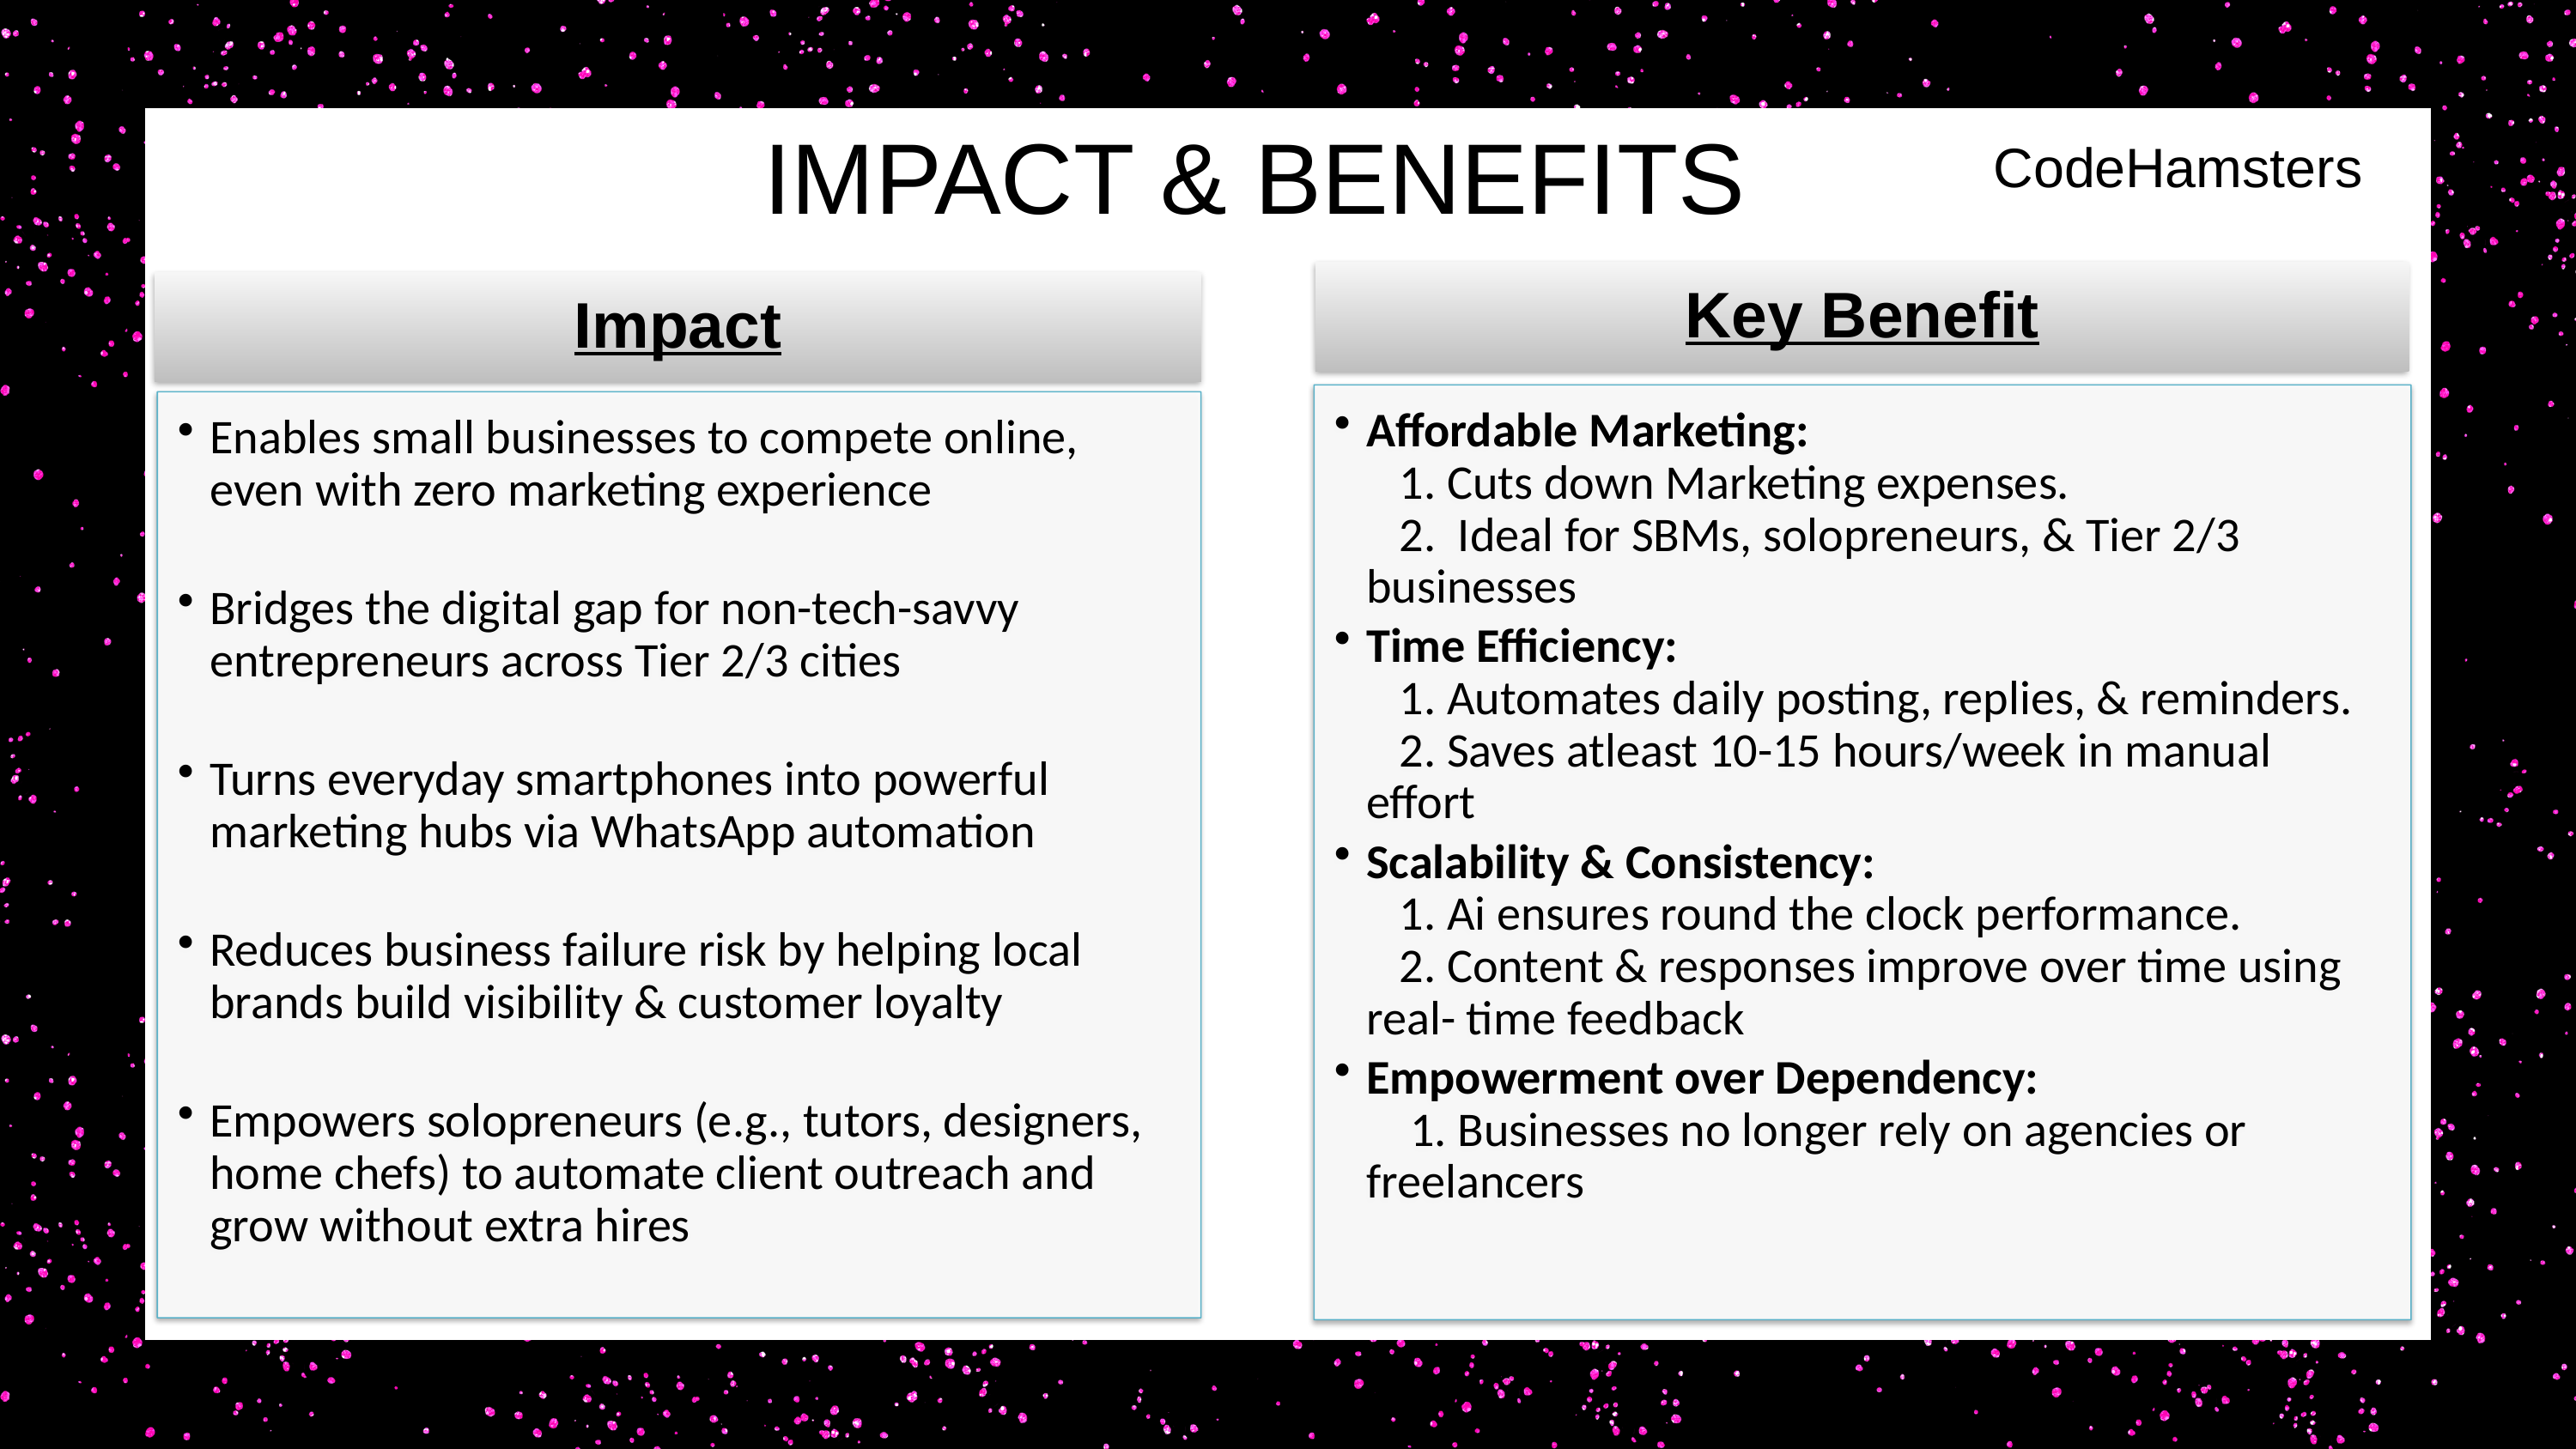

CodeHamsters
IMPACT & BENEFITS
Impact
Enables small businesses to compete online, even with zero marketing experience

Bridges the digital gap for non-tech-savvy entrepreneurs across Tier 2/3 cities

Turns everyday smartphones into powerful marketing hubs via WhatsApp automation

Reduces business failure risk by helping local brands build visibility & customer loyalty

Empowers solopreneurs (e.g., tutors, designers, home chefs) to automate client outreach and grow without extra hires
Key Benefit
Affordable Marketing:
   1. Cuts down Marketing expenses.
   2.  Ideal for SBMs, solopreneurs, & Tier 2/3 businesses
Time Efficiency:
   1. Automates daily posting, replies, & reminders.
   2. Saves atleast 10-15 hours/week in manual effort
Scalability & Consistency:
   1. Ai ensures round the clock performance.
   2. Content & responses improve over time using real- time feedback
Empowerment over Dependency:
    1. Businesses no longer rely on agencies or freelancers